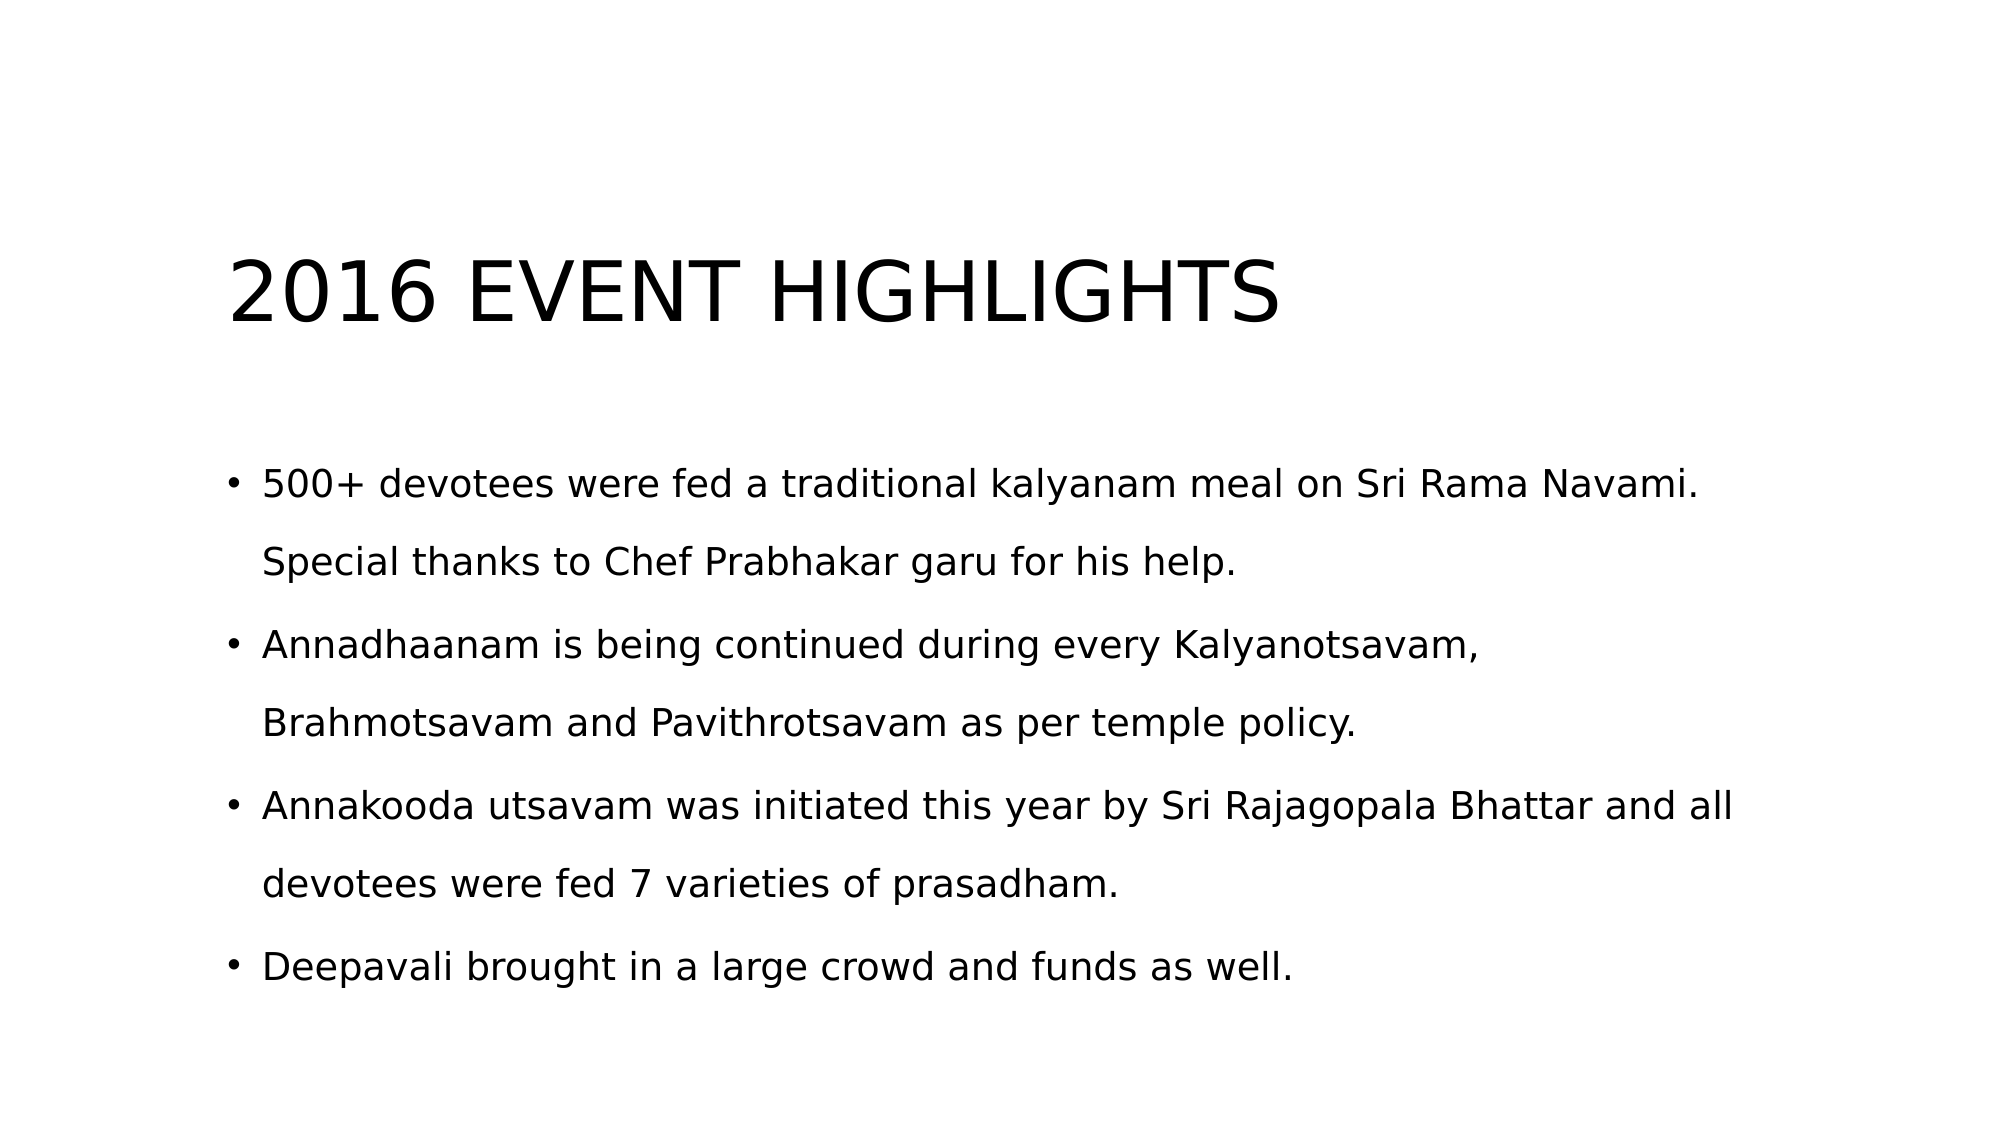

# 2016 EVENT HIGHLIGHTS
500+ devotees were fed a traditional kalyanam meal on Sri Rama Navami. Special thanks to Chef Prabhakar garu for his help.
Annadhaanam is being continued during every Kalyanotsavam, Brahmotsavam and Pavithrotsavam as per temple policy.
Annakooda utsavam was initiated this year by Sri Rajagopala Bhattar and all devotees were fed 7 varieties of prasadham.
Deepavali brought in a large crowd and funds as well.